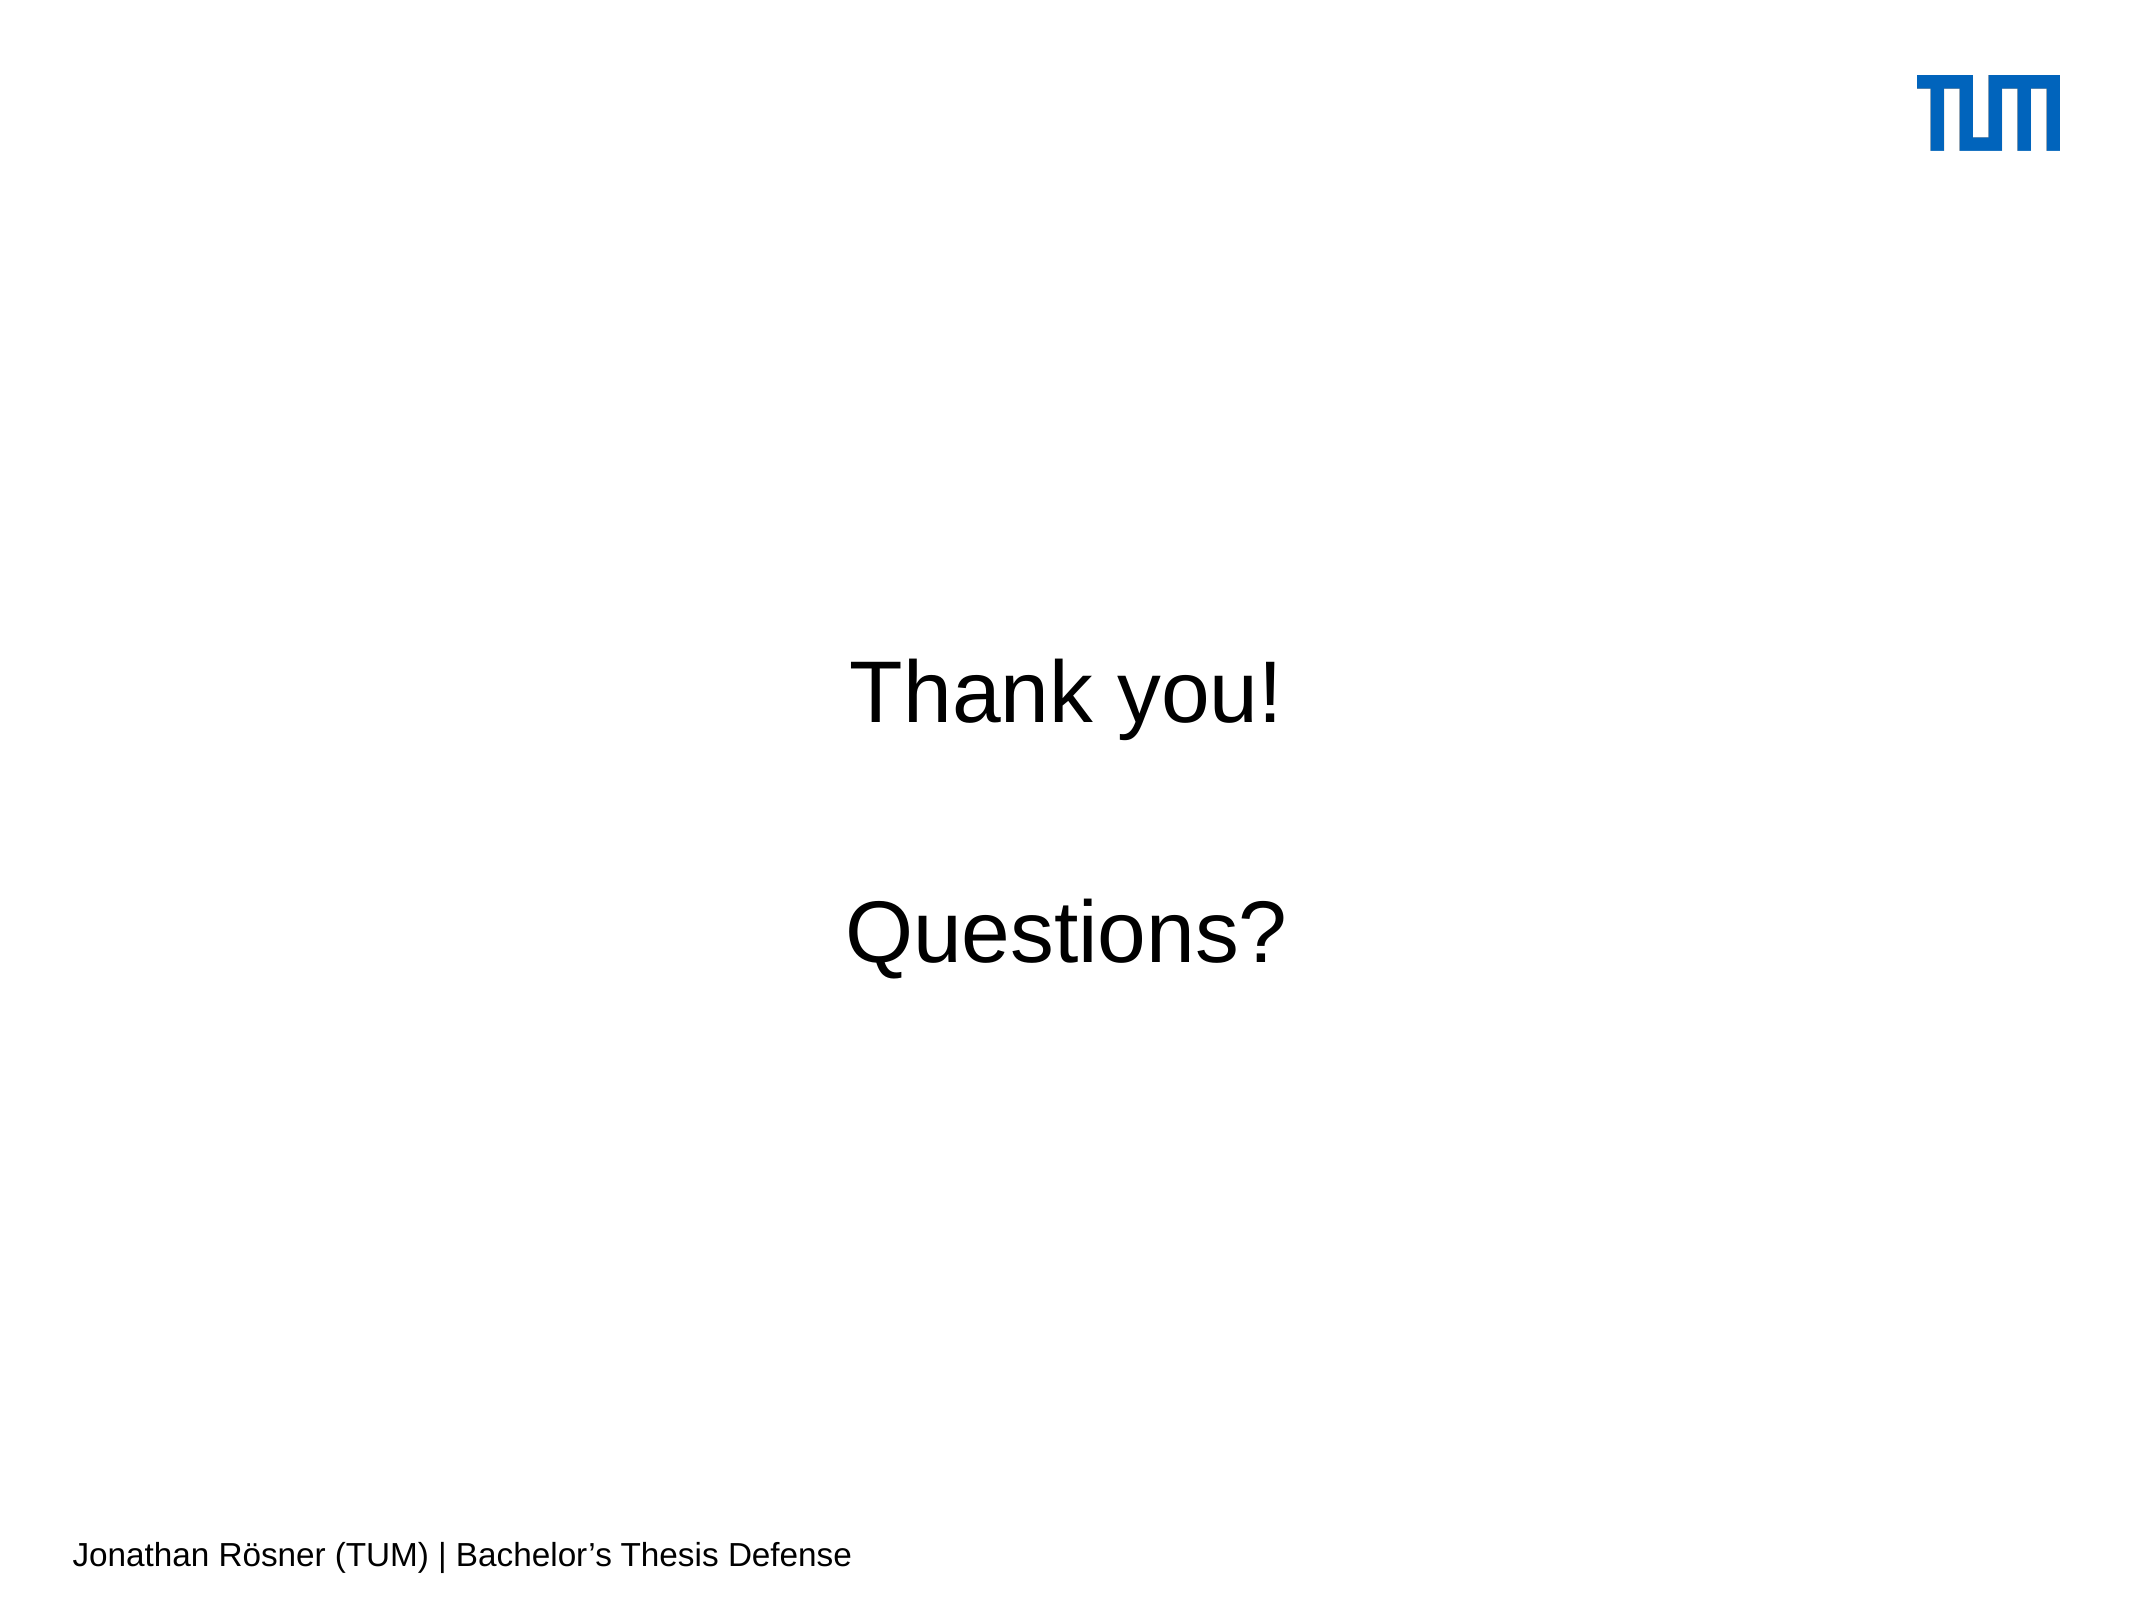

Thank you!

Questions?
Jonathan Rösner (TUM) | Bachelor’s Thesis Defense
44